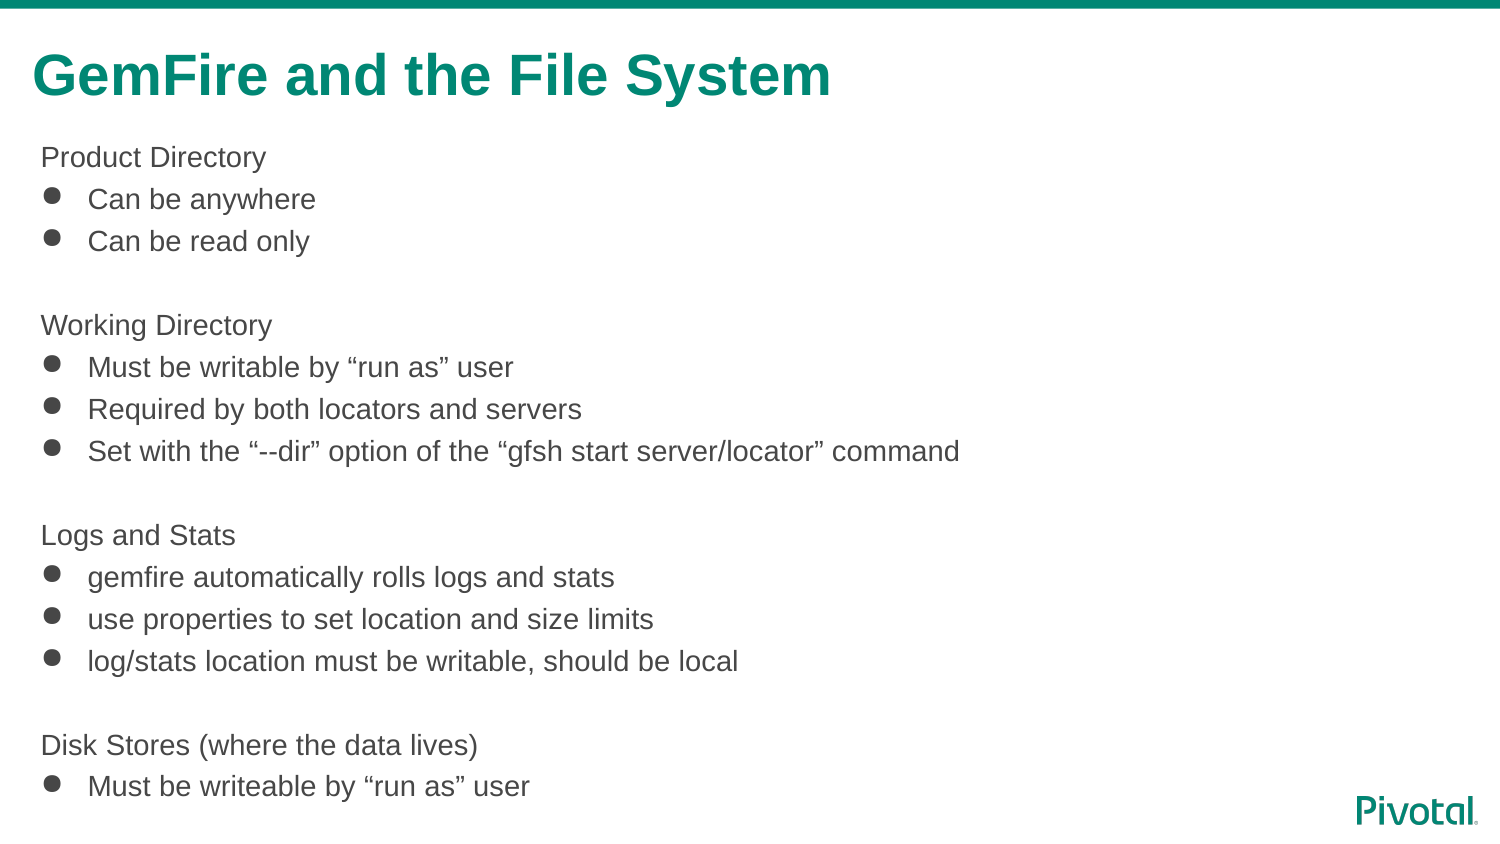

# GemFire and the File System
Product Directory
Can be anywhere
Can be read only

Working Directory
Must be writable by “run as” user
Required by both locators and servers
Set with the “--dir” option of the “gfsh start server/locator” command

Logs and Stats
gemfire automatically rolls logs and stats
use properties to set location and size limits
log/stats location must be writable, should be local

Disk Stores (where the data lives)
Must be writeable by “run as” user